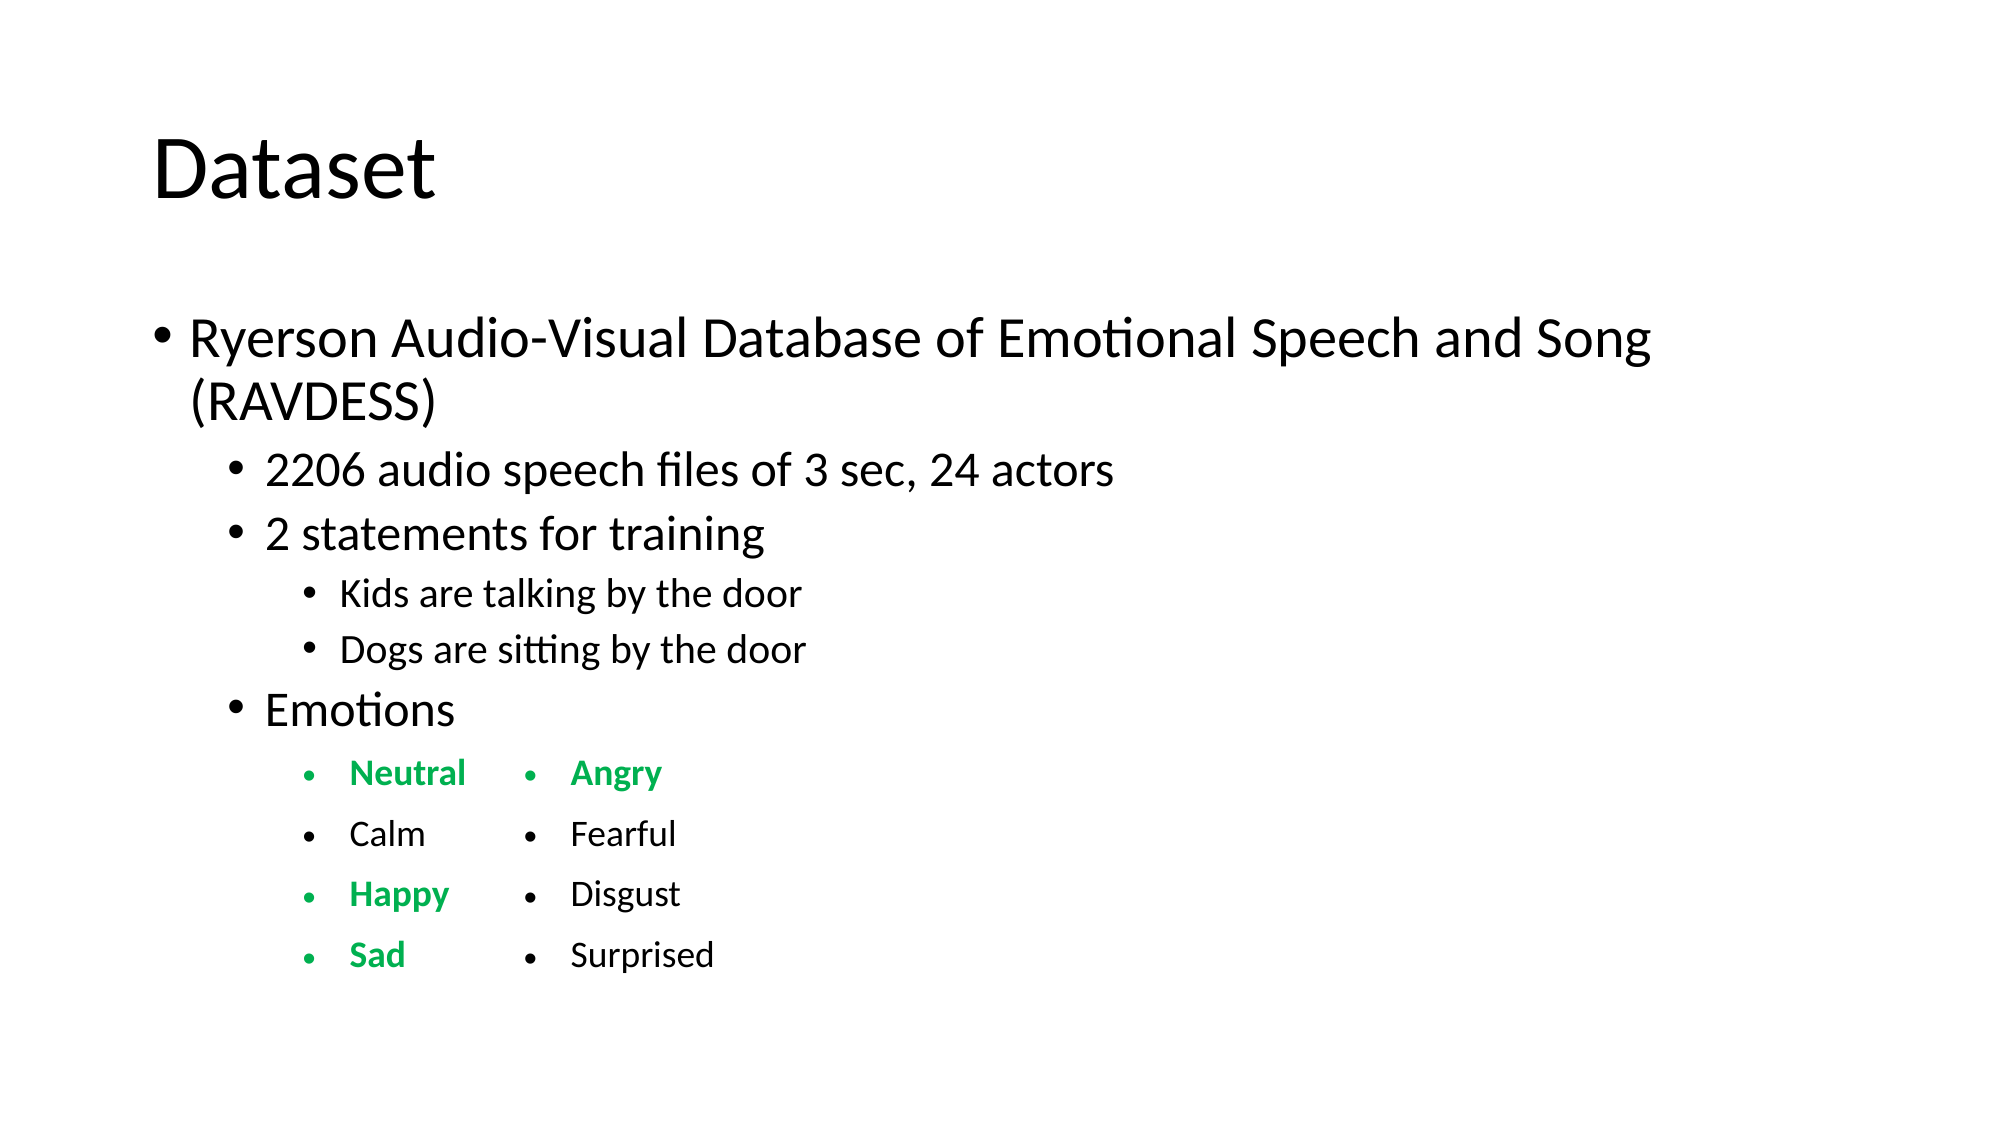

# Dataset
Ryerson Audio-Visual Database of Emotional Speech and Song (RAVDESS)
2206 audio speech files of 3 sec, 24 actors
2 statements for training
Kids are talking by the door
Dogs are sitting by the door
Emotions
| Neutral | Angry |
| --- | --- |
| Calm | Fearful |
| Happy | Disgust |
| Sad | Surprised |